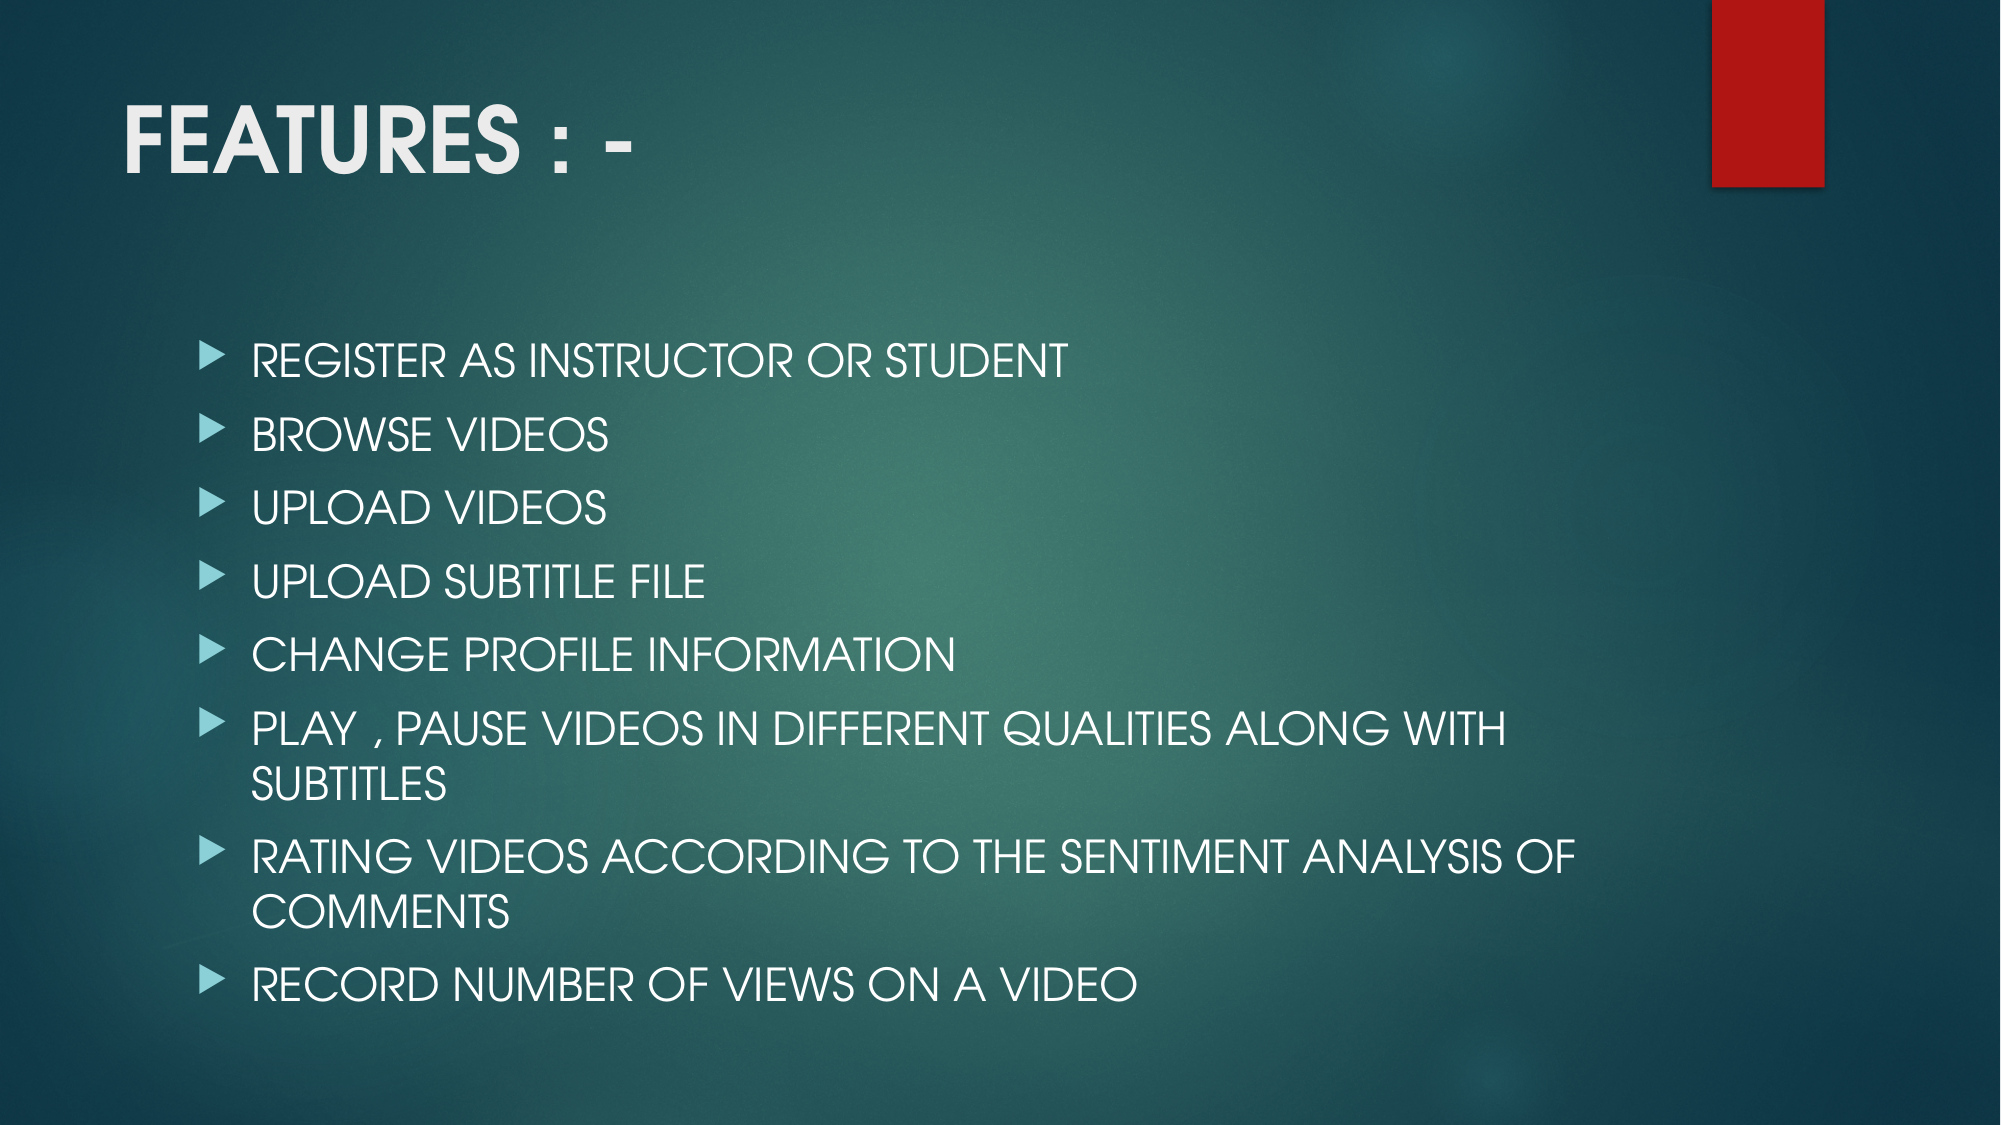

# FEATURES : -
REGISTER AS INSTRUCTOR OR STUDENT
BROWSE VIDEOS
UPLOAD VIDEOS
UPLOAD SUBTITLE FILE
CHANGE PROFILE INFORMATION
PLAY , PAUSE VIDEOS IN DIFFERENT QUALITIES ALONG WITH SUBTITLES
RATING VIDEOS ACCORDING TO THE SENTIMENT ANALYSIS OF COMMENTS
RECORD NUMBER OF VIEWS ON A VIDEO